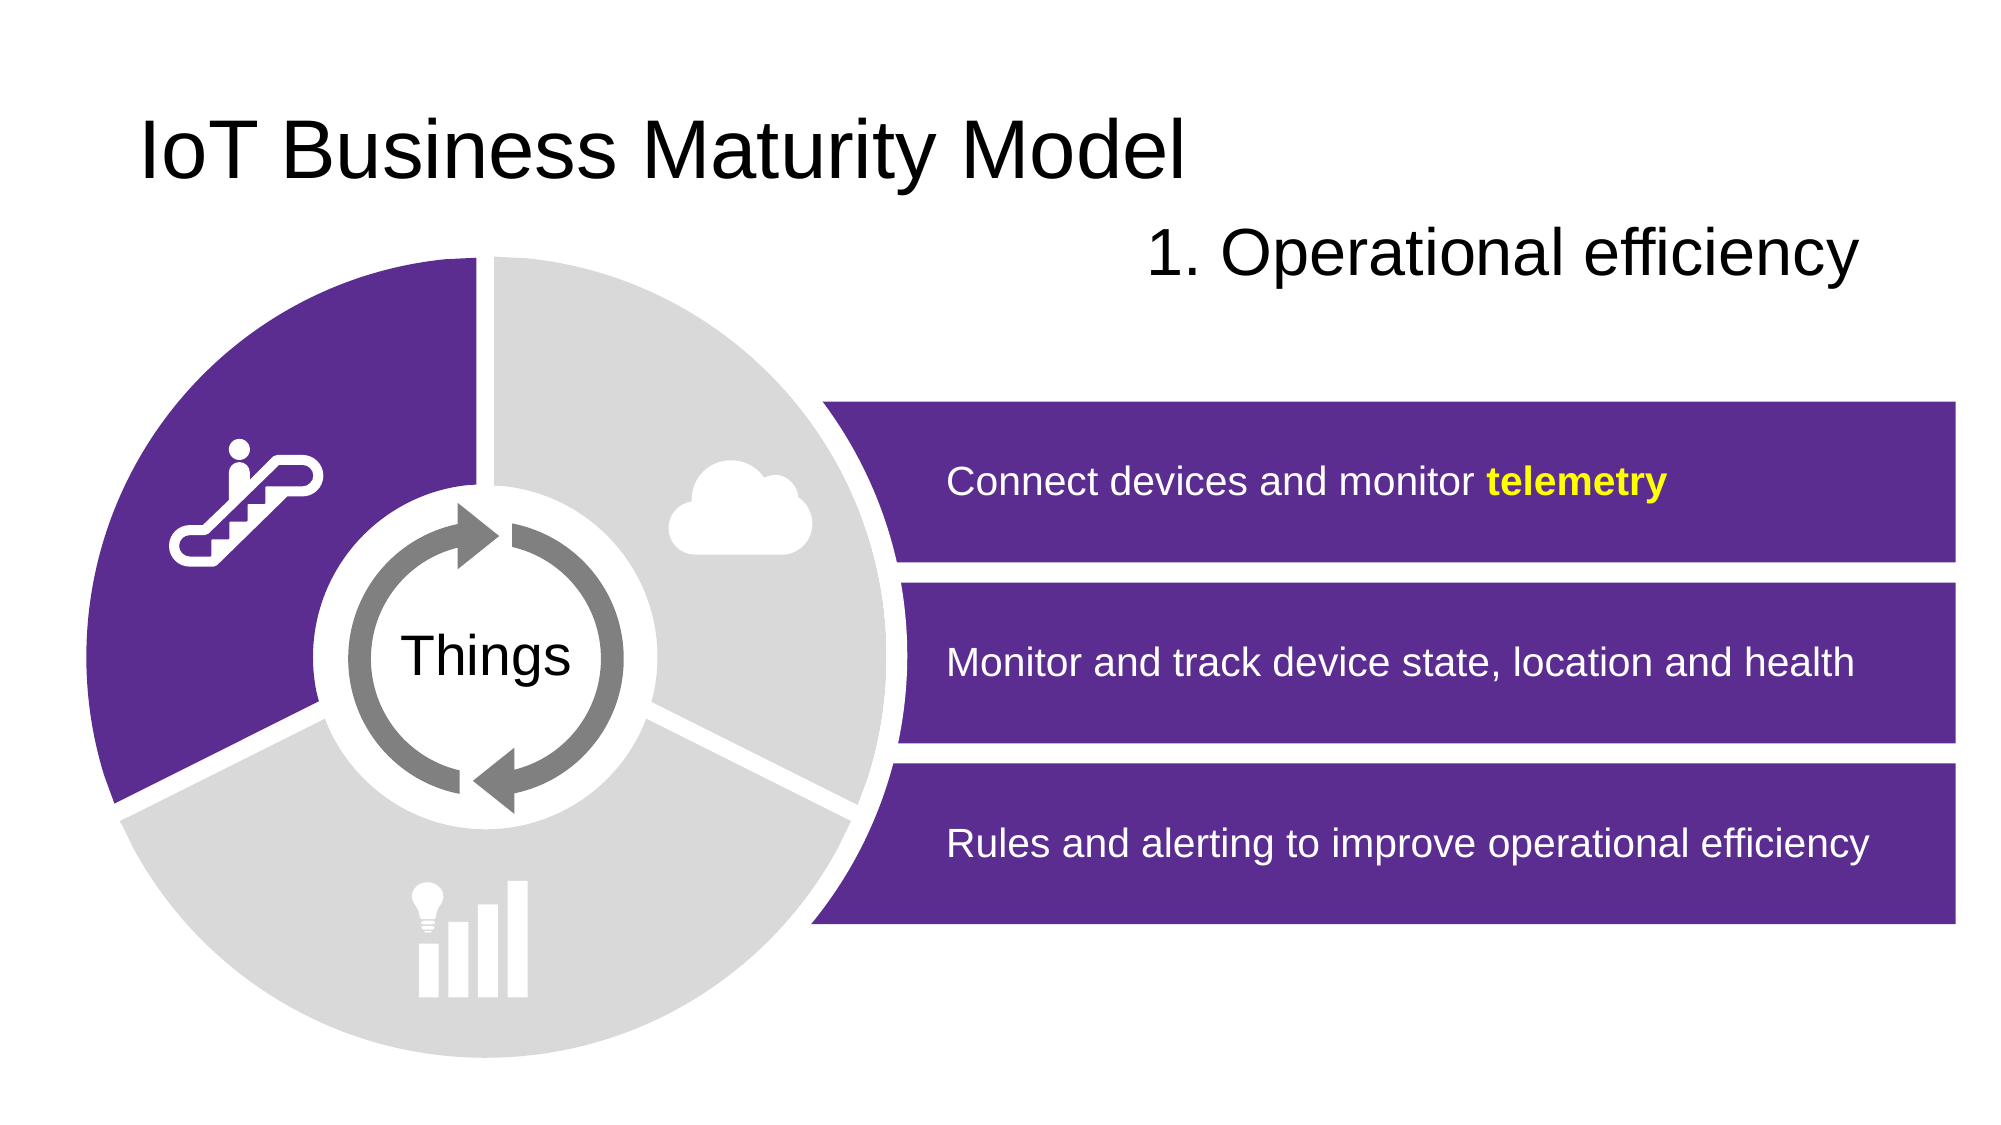

IoT Business Maturity Model
1. Operational efficiency

Connect devices and monitor telemetry

Monitor and track device state, location and health
Things

Rules and alerting to improve operational efficiency